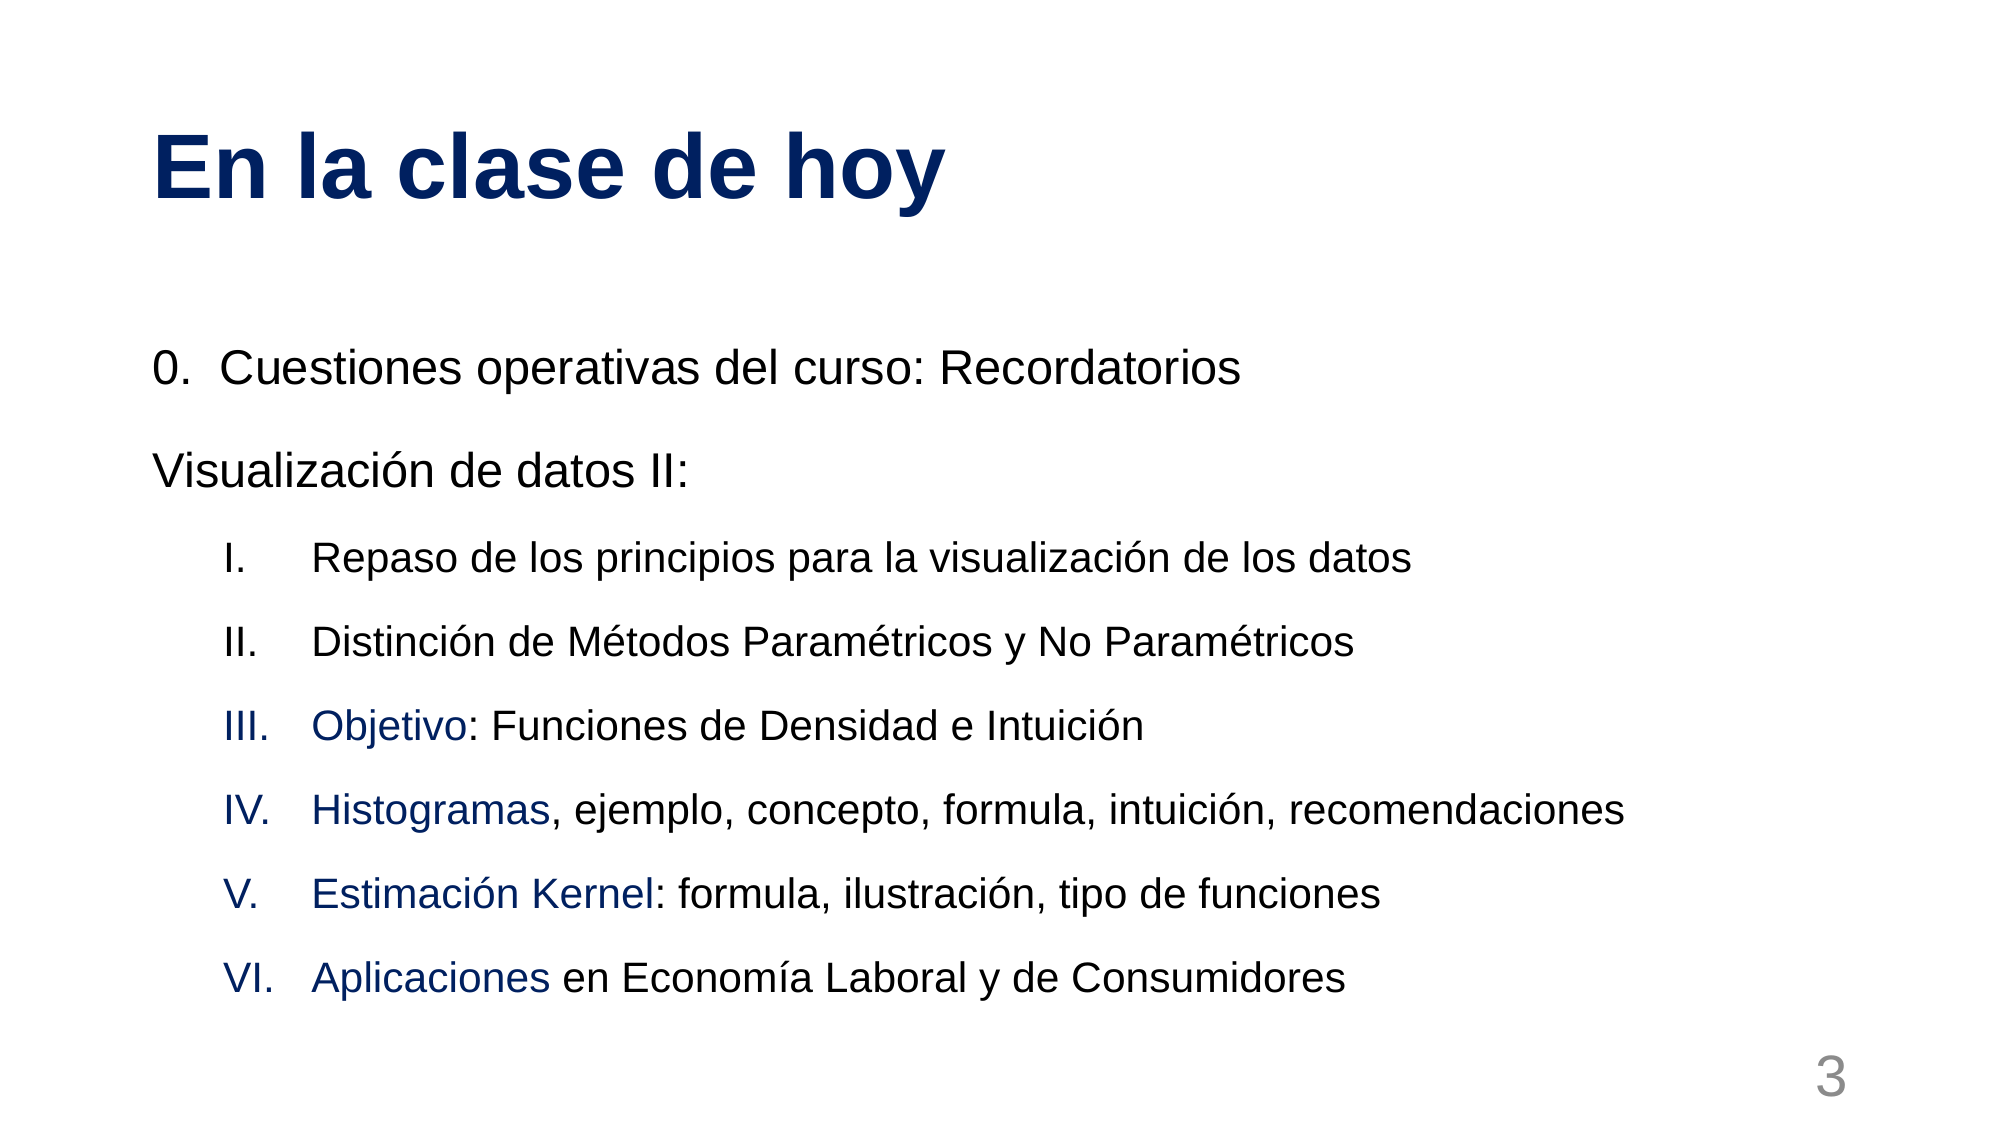

# En la clase de hoy
0.  Cuestiones operativas del curso: Recordatorios
Visualización de datos II:
Repaso de los principios para la visualización de los datos
Distinción de Métodos Paramétricos y No Paramétricos
Objetivo: Funciones de Densidad e Intuición
Histogramas, ejemplo, concepto, formula, intuición, recomendaciones
Estimación Kernel: formula, ilustración, tipo de funciones
Aplicaciones en Economía Laboral y de Consumidores

3